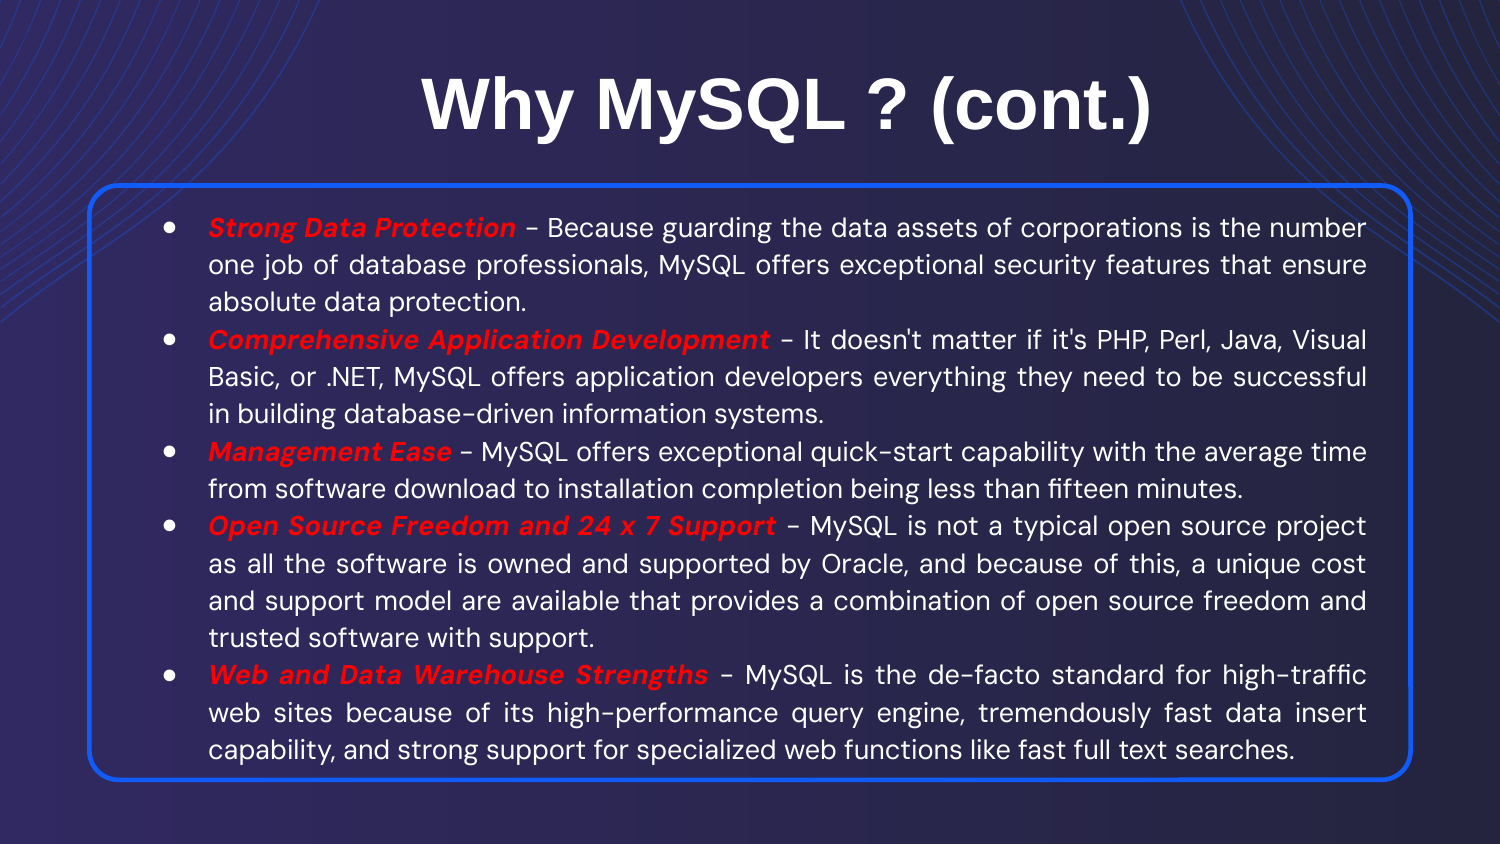

# Why MySQL ? (cont.)
Strong Data Protection - Because guarding the data assets of corporations is the number one job of database professionals, MySQL offers exceptional security features that ensure absolute data protection.
Comprehensive Application Development - It doesn't matter if it's PHP, Perl, Java, Visual Basic, or .NET, MySQL offers application developers everything they need to be successful in building database-driven information systems.
Management Ease - MySQL offers exceptional quick-start capability with the average time from software download to installation completion being less than fifteen minutes.
Open Source Freedom and 24 x 7 Support - MySQL is not a typical open source project as all the software is owned and supported by Oracle, and because of this, a unique cost and support model are available that provides a combination of open source freedom and trusted software with support.
Web and Data Warehouse Strengths - MySQL is the de-facto standard for high-traffic web sites because of its high-performance query engine, tremendously fast data insert capability, and strong support for specialized web functions like fast full text searches.